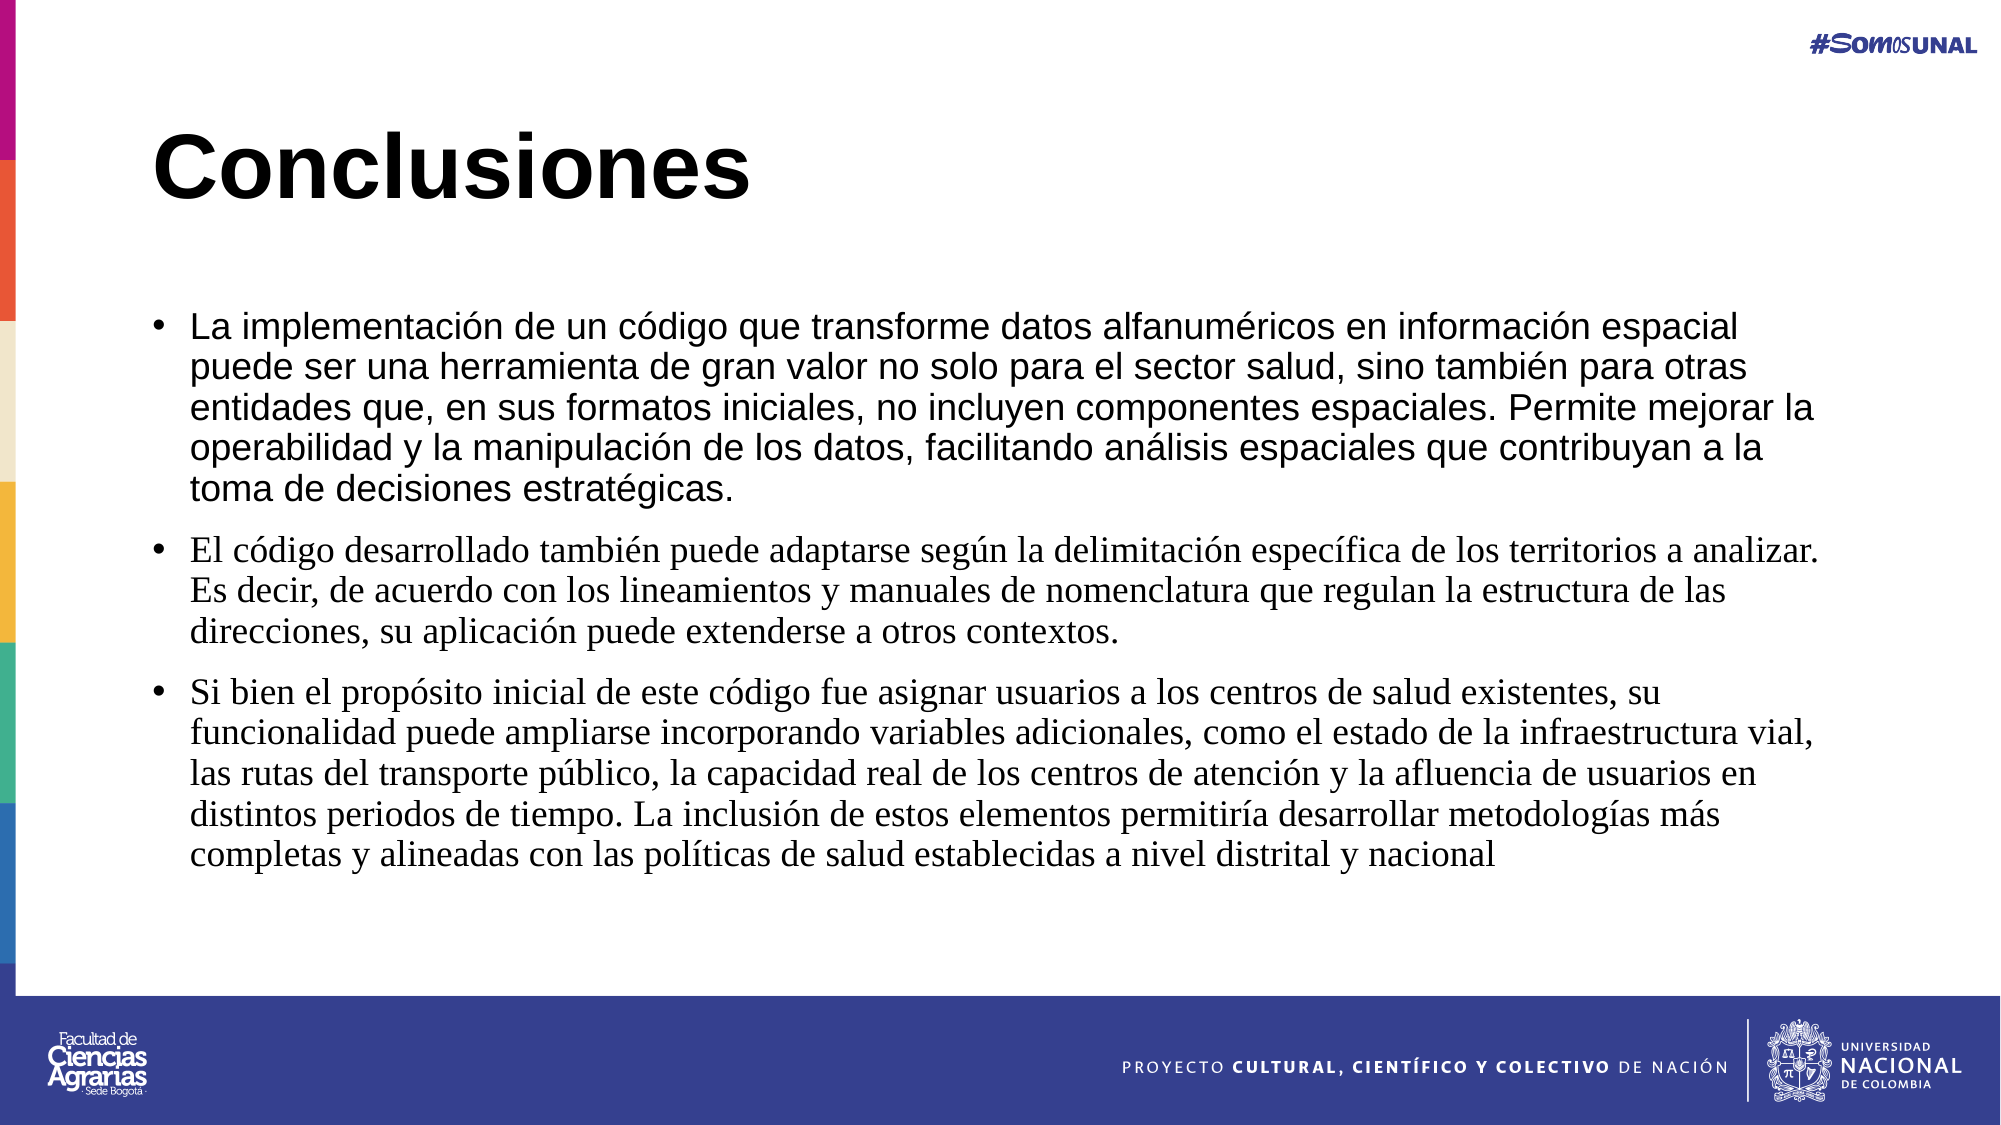

# Conclusiones
La implementación de un código que transforme datos alfanuméricos en información espacial puede ser una herramienta de gran valor no solo para el sector salud, sino también para otras entidades que, en sus formatos iniciales, no incluyen componentes espaciales. Permite mejorar la operabilidad y la manipulación de los datos, facilitando análisis espaciales que contribuyan a la toma de decisiones estratégicas.
El código desarrollado también puede adaptarse según la delimitación específica de los territorios a analizar. Es decir, de acuerdo con los lineamientos y manuales de nomenclatura que regulan la estructura de las direcciones, su aplicación puede extenderse a otros contextos.
Si bien el propósito inicial de este código fue asignar usuarios a los centros de salud existentes, su funcionalidad puede ampliarse incorporando variables adicionales, como el estado de la infraestructura vial, las rutas del transporte público, la capacidad real de los centros de atención y la afluencia de usuarios en distintos periodos de tiempo. La inclusión de estos elementos permitiría desarrollar metodologías más completas y alineadas con las políticas de salud establecidas a nivel distrital y nacional